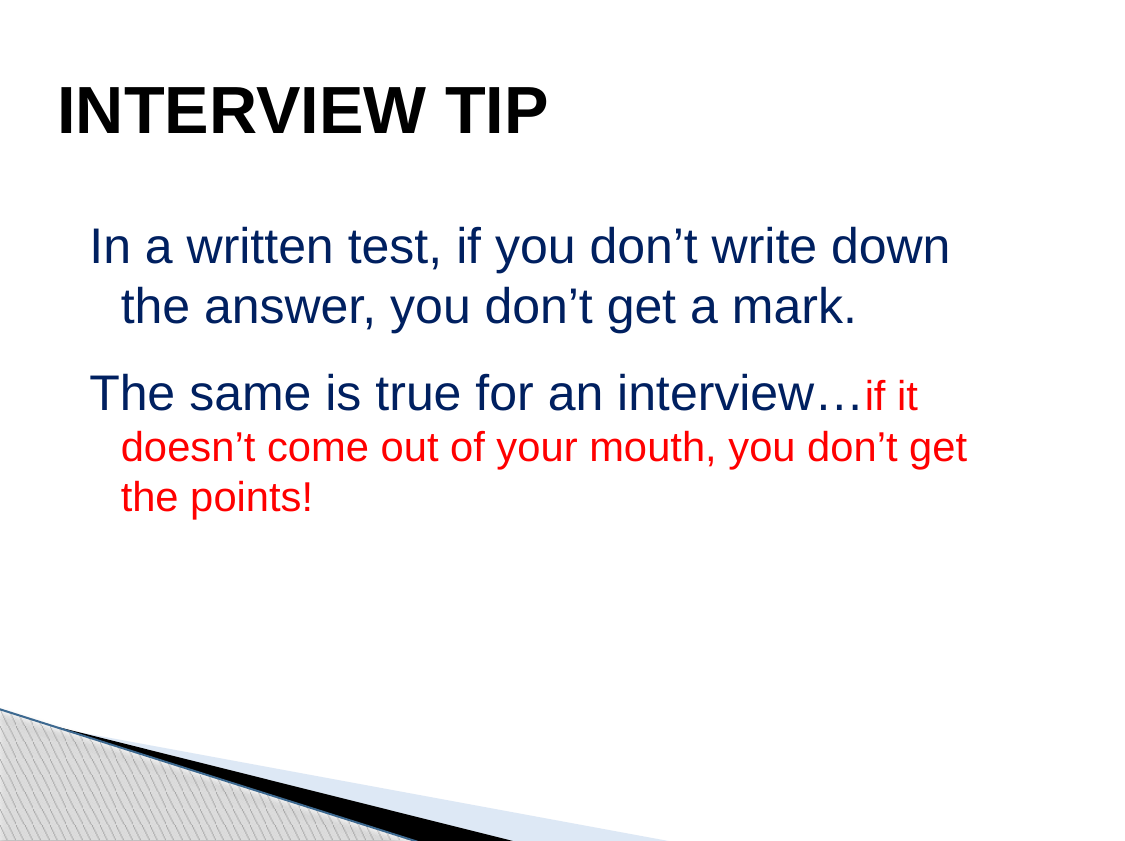

# INTERVIEW TIP
In a written test, if you don’t write down the answer, you don’t get a mark.

The same is true for an interview…if it doesn’t come out of your mouth, you don’t get the points!